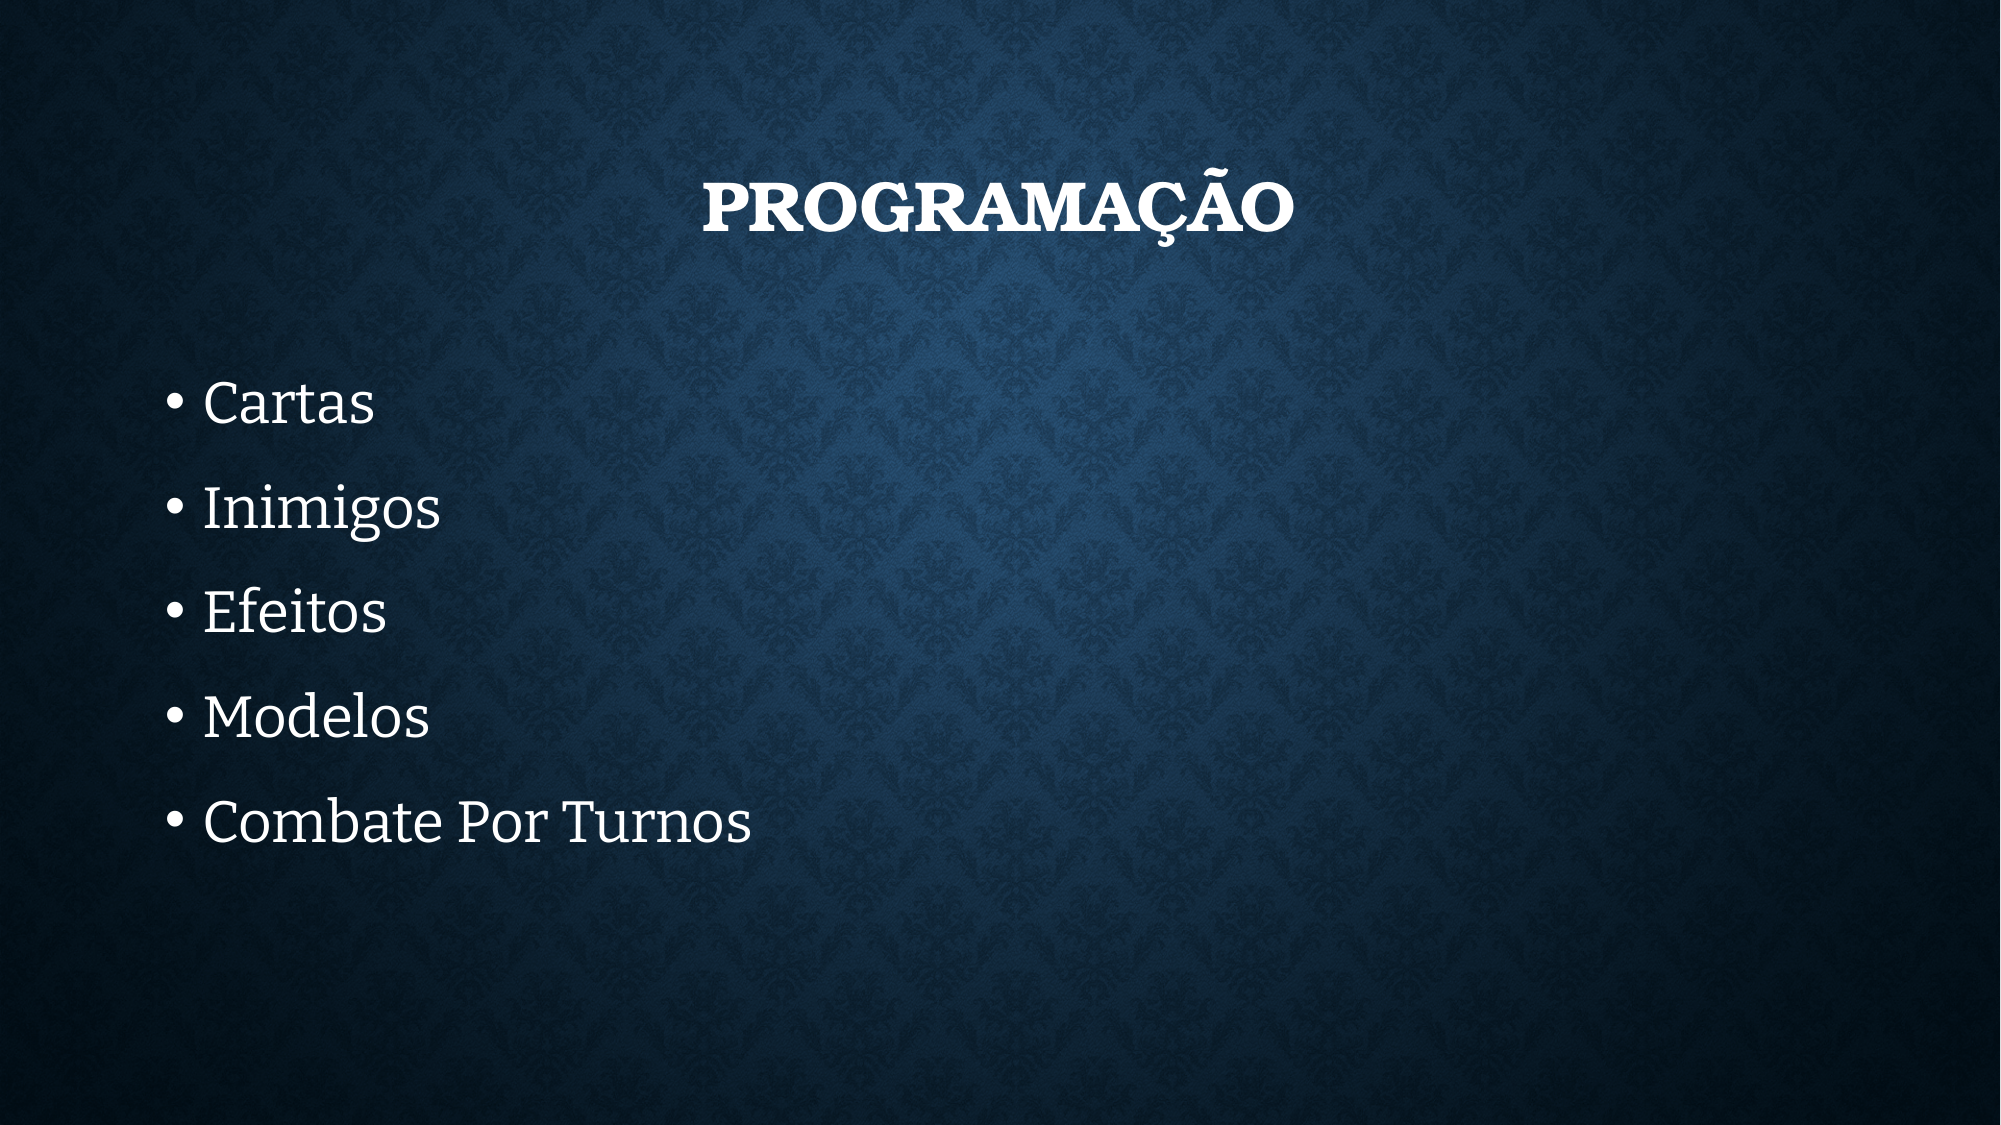

# Programação
Cartas
Inimigos
Efeitos
Modelos
Combate Por Turnos